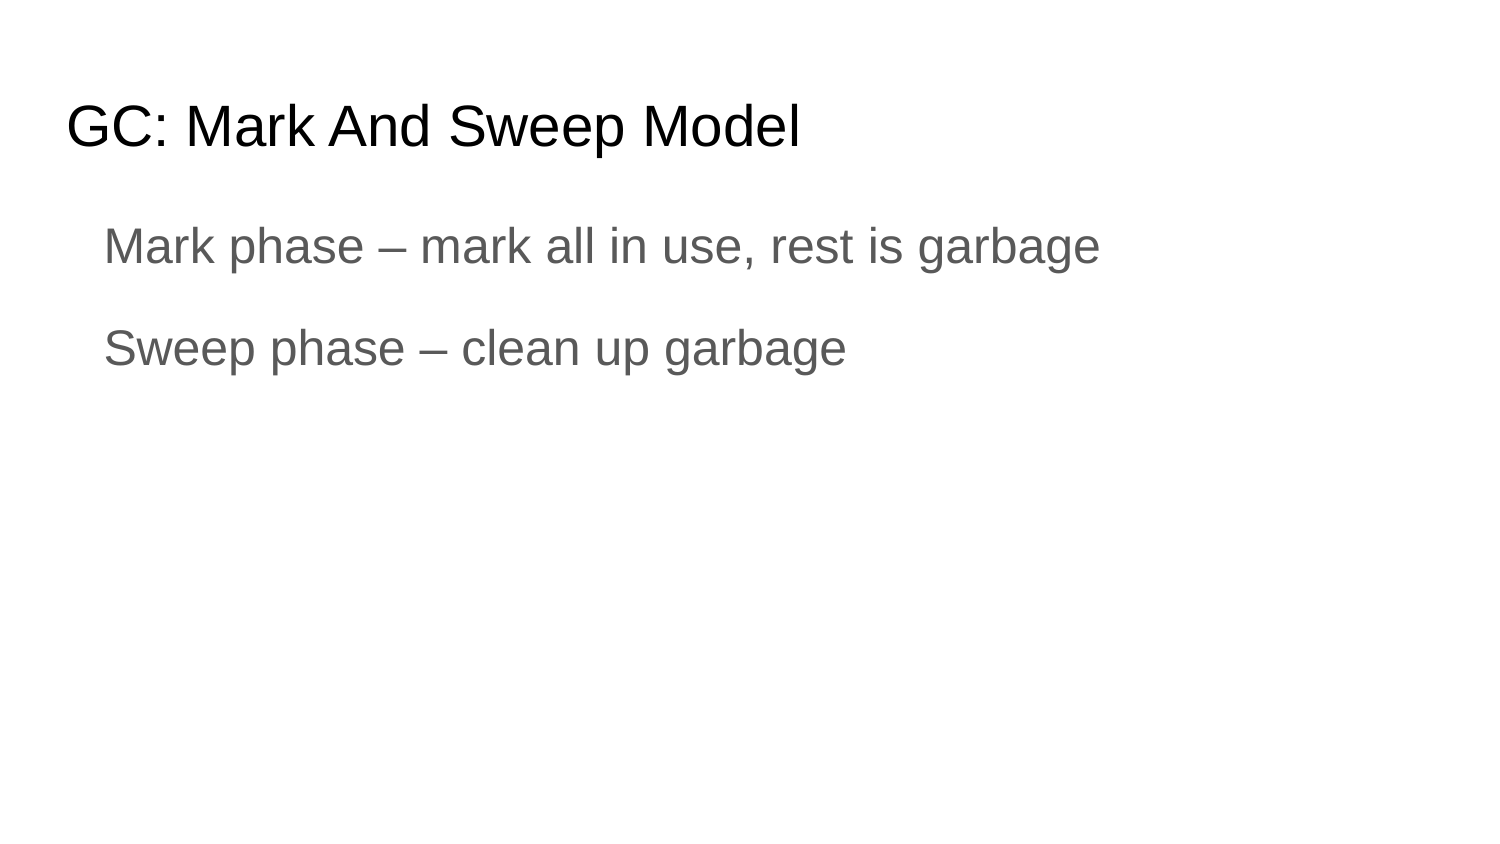

# GC: Mark And Sweep Model
Mark phase – mark all in use, rest is garbage
Sweep phase – clean up garbage